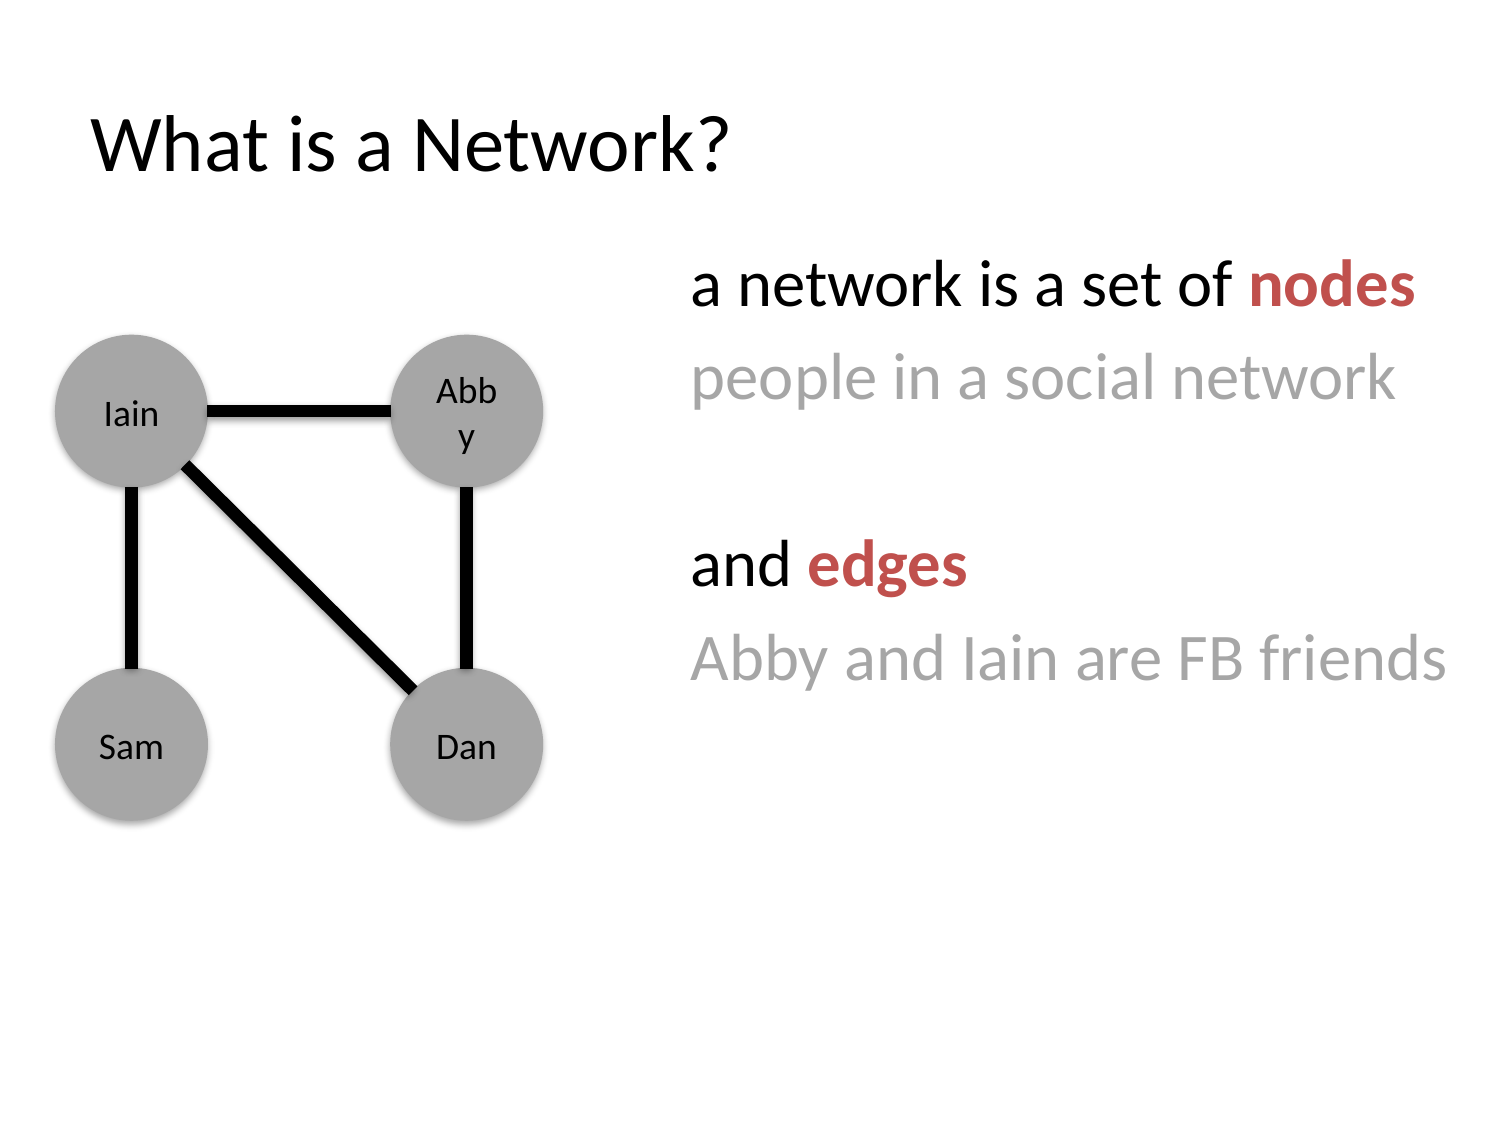

# What is a Network?
a network is a set of nodes
people in a social network

and edges
Abby and Iain are FB friends
Iain
Abby
Sam
Dan